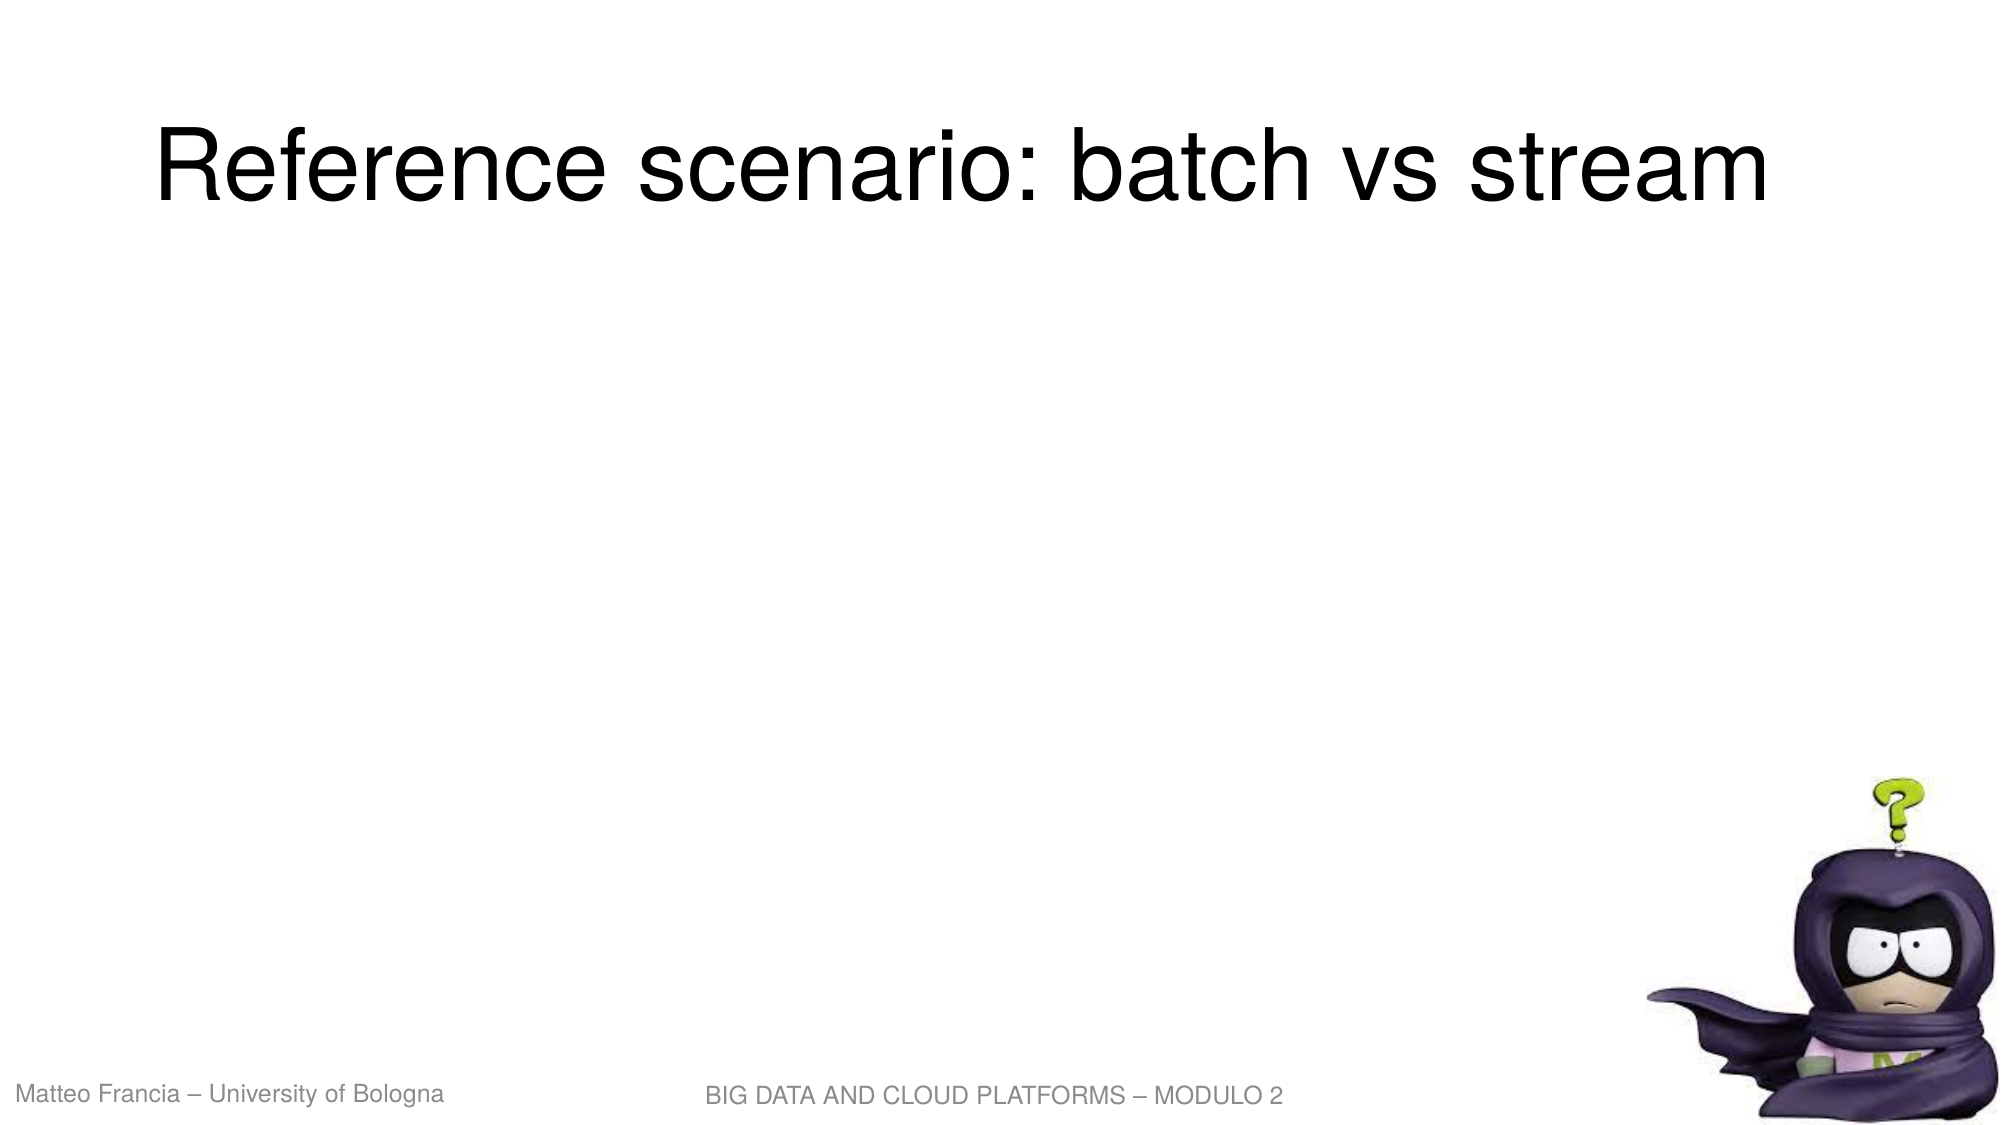

# Reference scenario: batch vs stream

249
Matteo Francia – University of Bologna